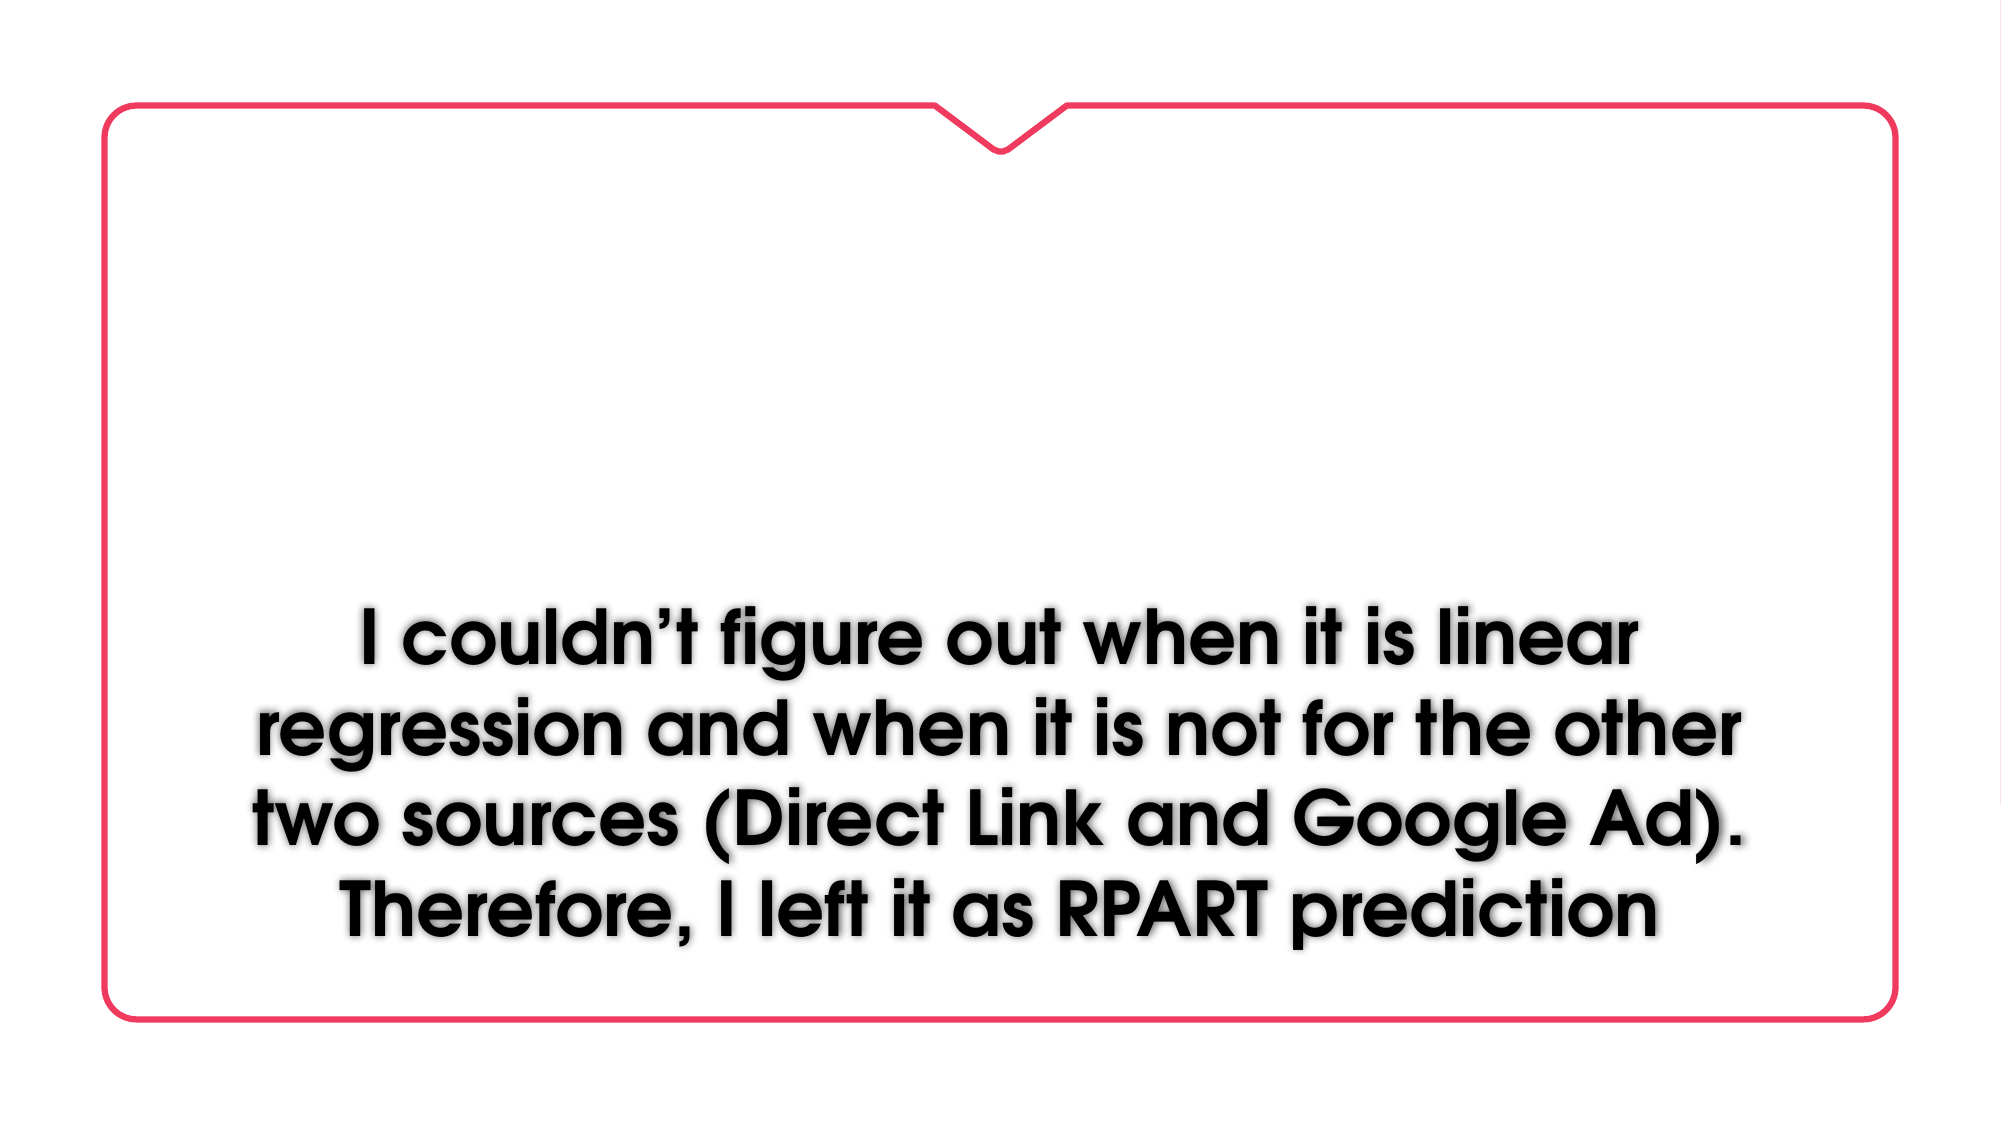

# I couldn’t figure out when it is linear regression and when it is not for the other two sources (Direct Link and Google Ad). Therefore, I left it as RPART prediction